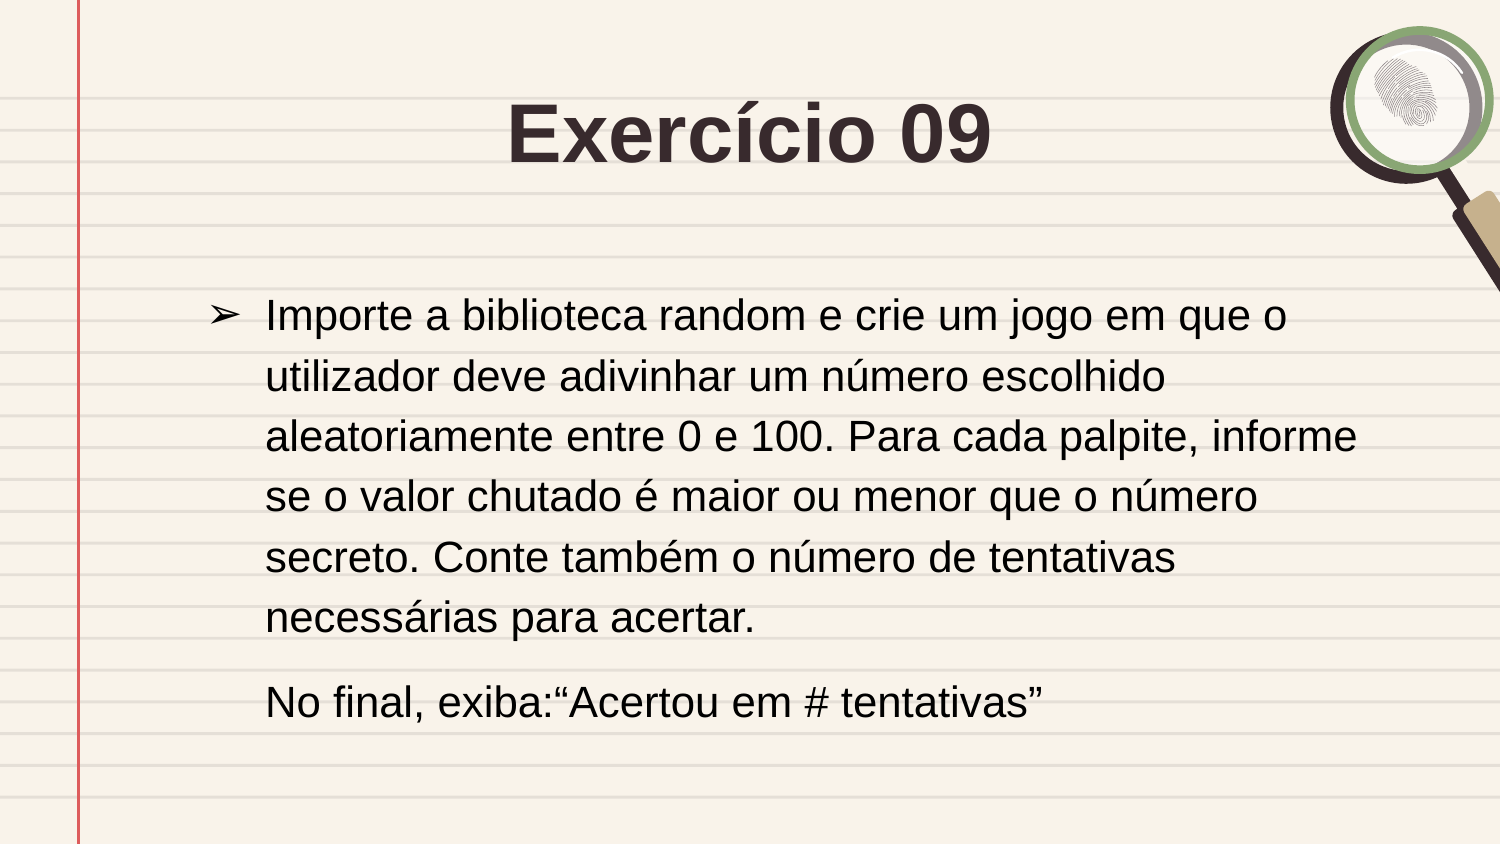

# Exercício 09
Importe a biblioteca random e crie um jogo em que o utilizador deve adivinhar um número escolhido aleatoriamente entre 0 e 100. Para cada palpite, informe se o valor chutado é maior ou menor que o número secreto. Conte também o número de tentativas necessárias para acertar.
No final, exiba:“Acertou em # tentativas”